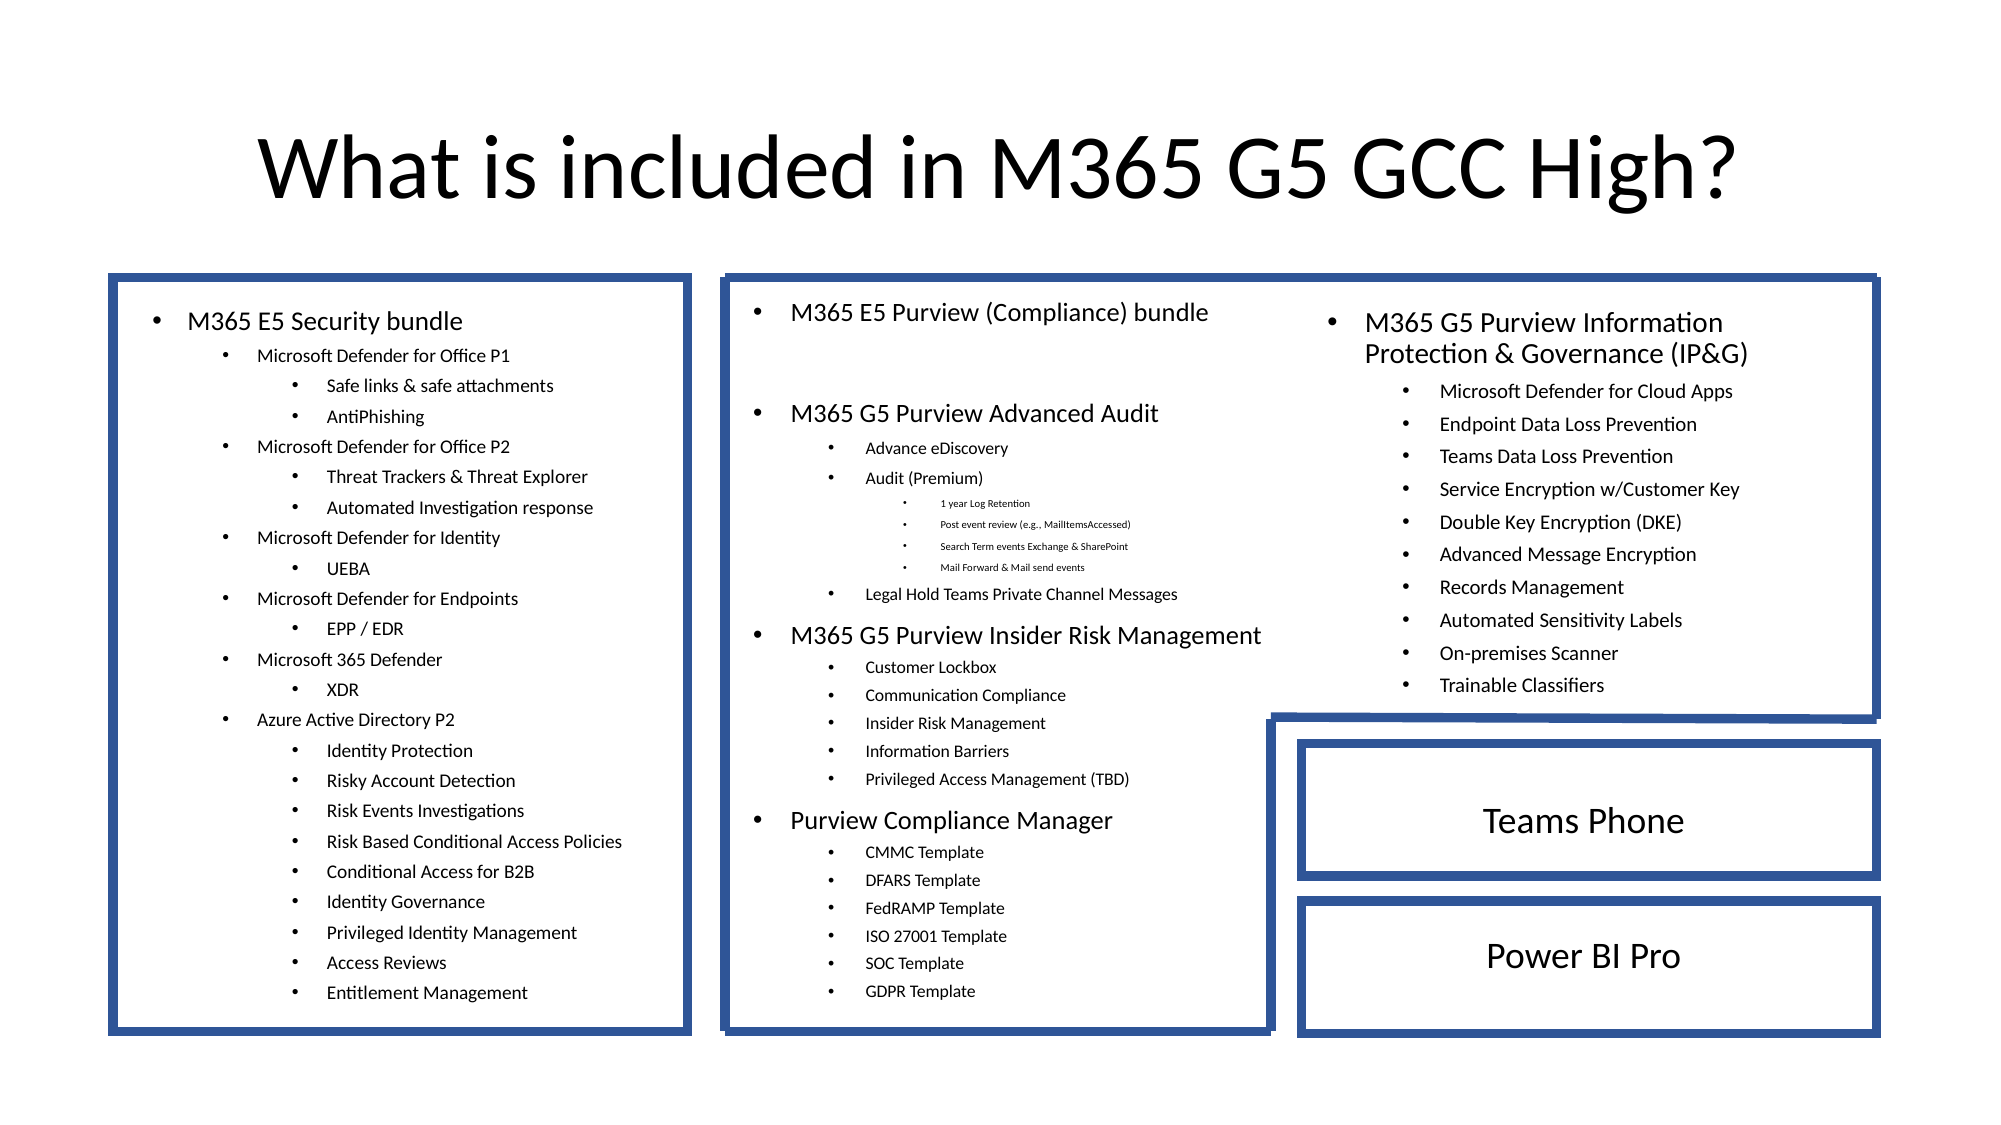

# What is included in M365 G5 GCC High?

M365 E5 Purview (Compliance) bundle

M365 G5 Purview Advanced Audit
Advance eDiscovery
Audit (Premium)
1 year Log Retention
Post event review (e.g., MailItemsAccessed)
Search Term events Exchange & SharePoint
Mail Forward & Mail send events
Legal Hold Teams Private Channel Messages
M365 G5 Purview Insider Risk Management
Customer Lockbox
Communication Compliance
Insider Risk Management
Information Barriers
Privileged Access Management (TBD)
Purview Compliance Manager
CMMC Template
DFARS Template
FedRAMP Template
ISO 27001 Template
SOC Template
GDPR Template

M365 E5 Security bundle
Microsoft Defender for Office P1
Safe links & safe attachments
AntiPhishing
Microsoft Defender for Office P2
Threat Trackers & Threat Explorer
Automated Investigation response
Microsoft Defender for Identity
UEBA
Microsoft Defender for Endpoints
EPP / EDR
Microsoft 365 Defender
XDR
Azure Active Directory P2
Identity Protection
Risky Account Detection
Risk Events Investigations
Risk Based Conditional Access Policies
Conditional Access for B2B
Identity Governance
Privileged Identity Management
Access Reviews
Entitlement Management

M365 G5 Purview Information Protection & Governance (IP&G)
Microsoft Defender for Cloud Apps
Endpoint Data Loss Prevention
Teams Data Loss Prevention
Service Encryption w/Customer Key
Double Key Encryption (DKE)
Advanced Message Encryption
Records Management
Automated Sensitivity Labels
On-premises Scanner
Trainable Classifiers

Teams Phone

Power BI Pro